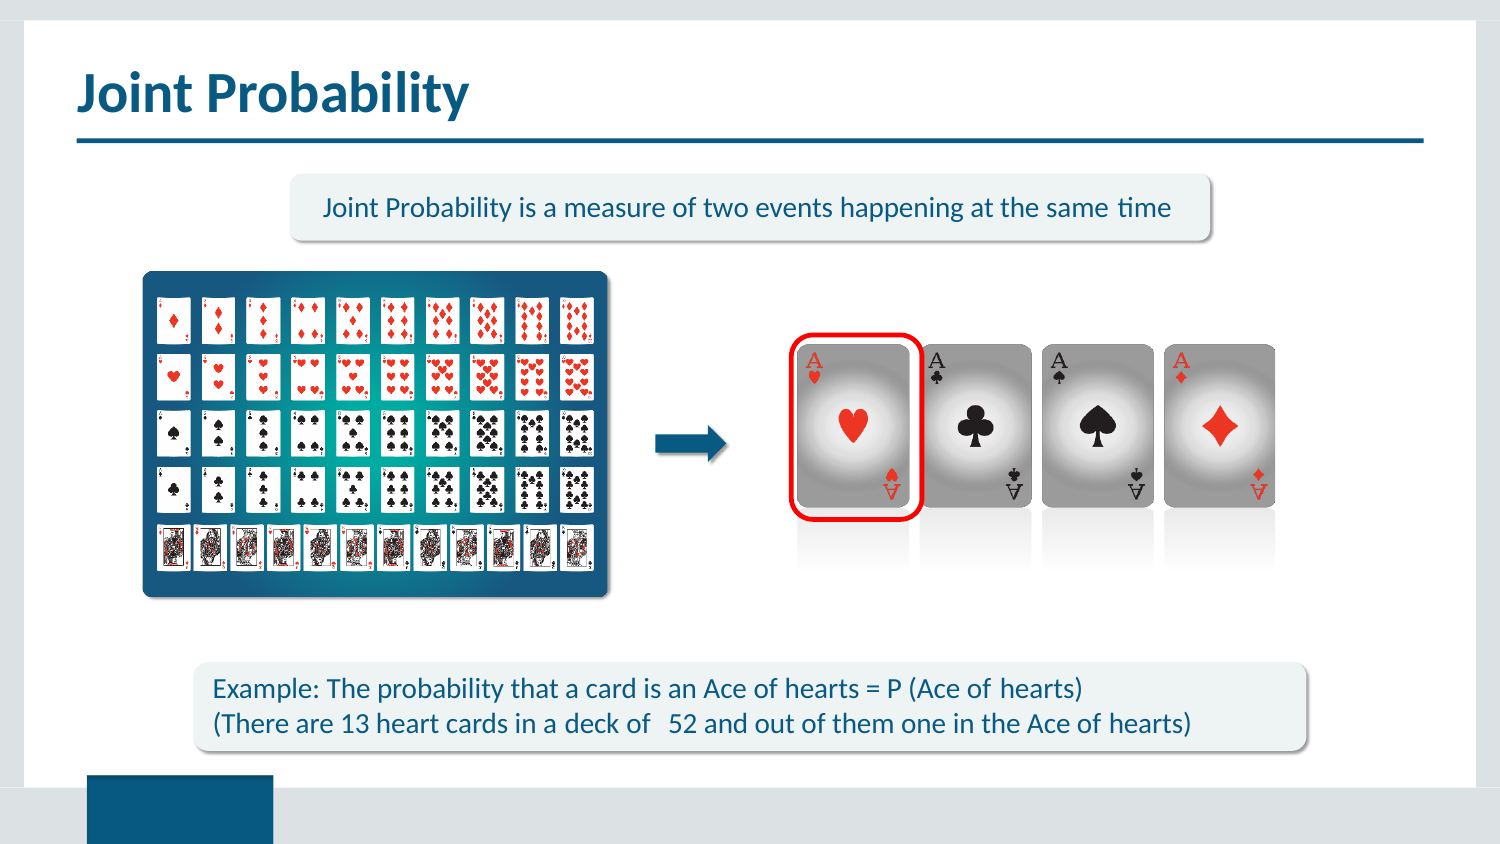

# Joint Probability

Joint Probability is a measure of two events happening at the same time

Example: The probability that a card is an Ace of hearts = P (Ace of hearts)
(There are 13 heart cards in a deck of	52 and out of them one in the Ace of hearts)